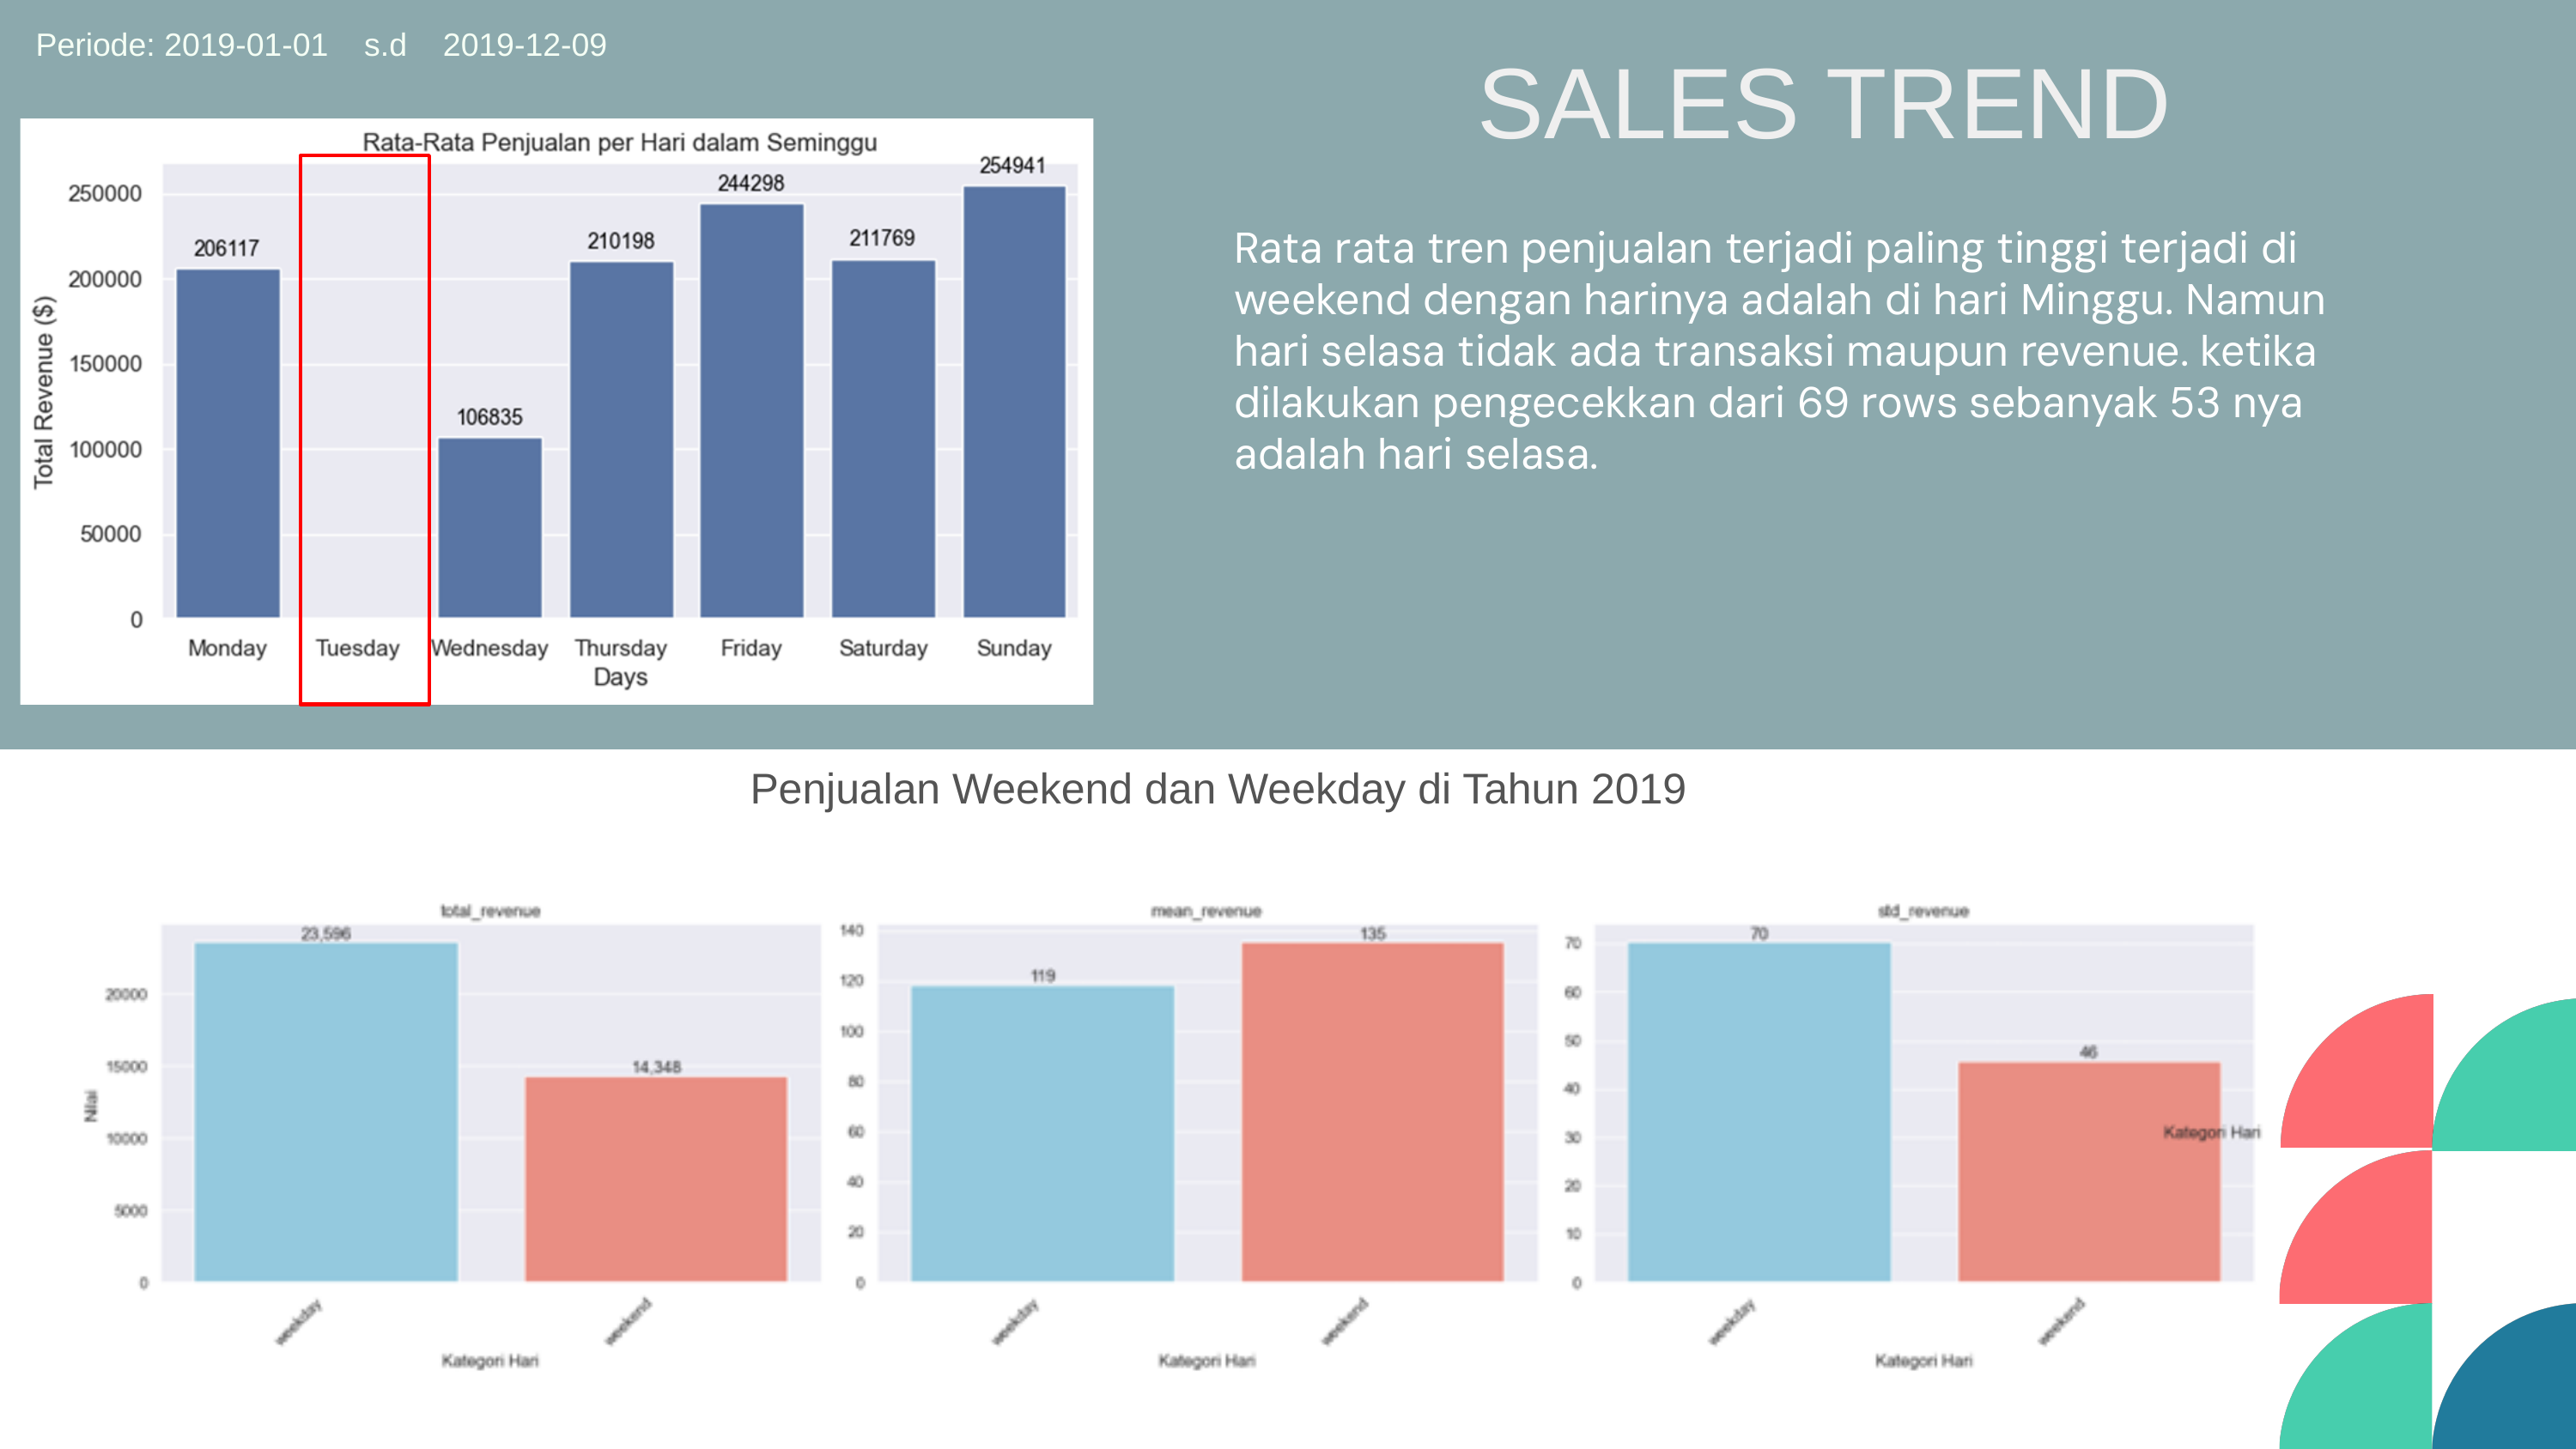

Periode: 2019-01-01    s.d    2019-12-09
SALES TREND

Rata rata tren penjualan terjadi paling tinggi terjadi di weekend dengan harinya adalah di hari Minggu. Namun hari selasa tidak ada transaksi maupun revenue. ketika dilakukan pengecekkan dari 69 rows sebanyak 53 nya adalah hari selasa.
Penjualan Weekend dan Weekday di Tahun 2019